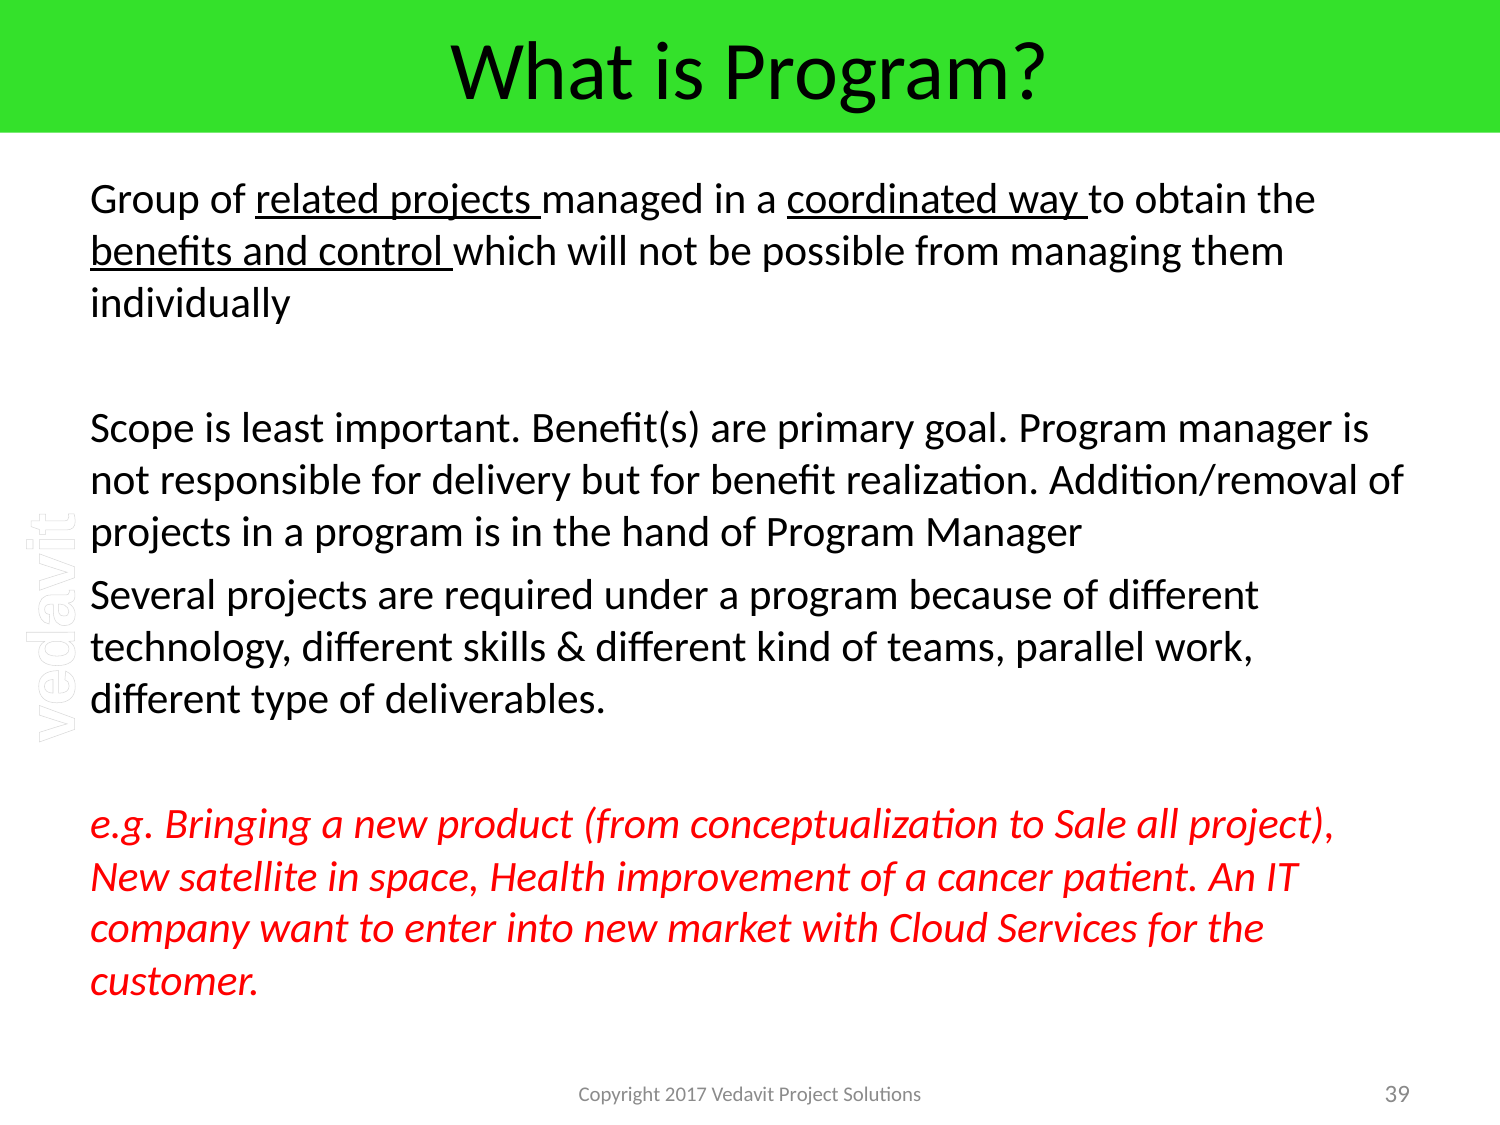

Project Management Context
# What is Program?
Group of related projects managed in a coordinated way to obtain the benefits and control which will not be possible from managing them individually

Scope is least important. Benefit(s) are primary goal. Program manager is not responsible for delivery but for benefit realization. Addition/removal of projects in a program is in the hand of Program Manager
Several projects are required under a program because of different technology, different skills & different kind of teams, parallel work, different type of deliverables.

e.g. Bringing a new product (from conceptualization to Sale all project), New satellite in space, Health improvement of a cancer patient. An IT company want to enter into new market with Cloud Services for the customer.

Copyright 2017 Vedavit Project Solutions
39